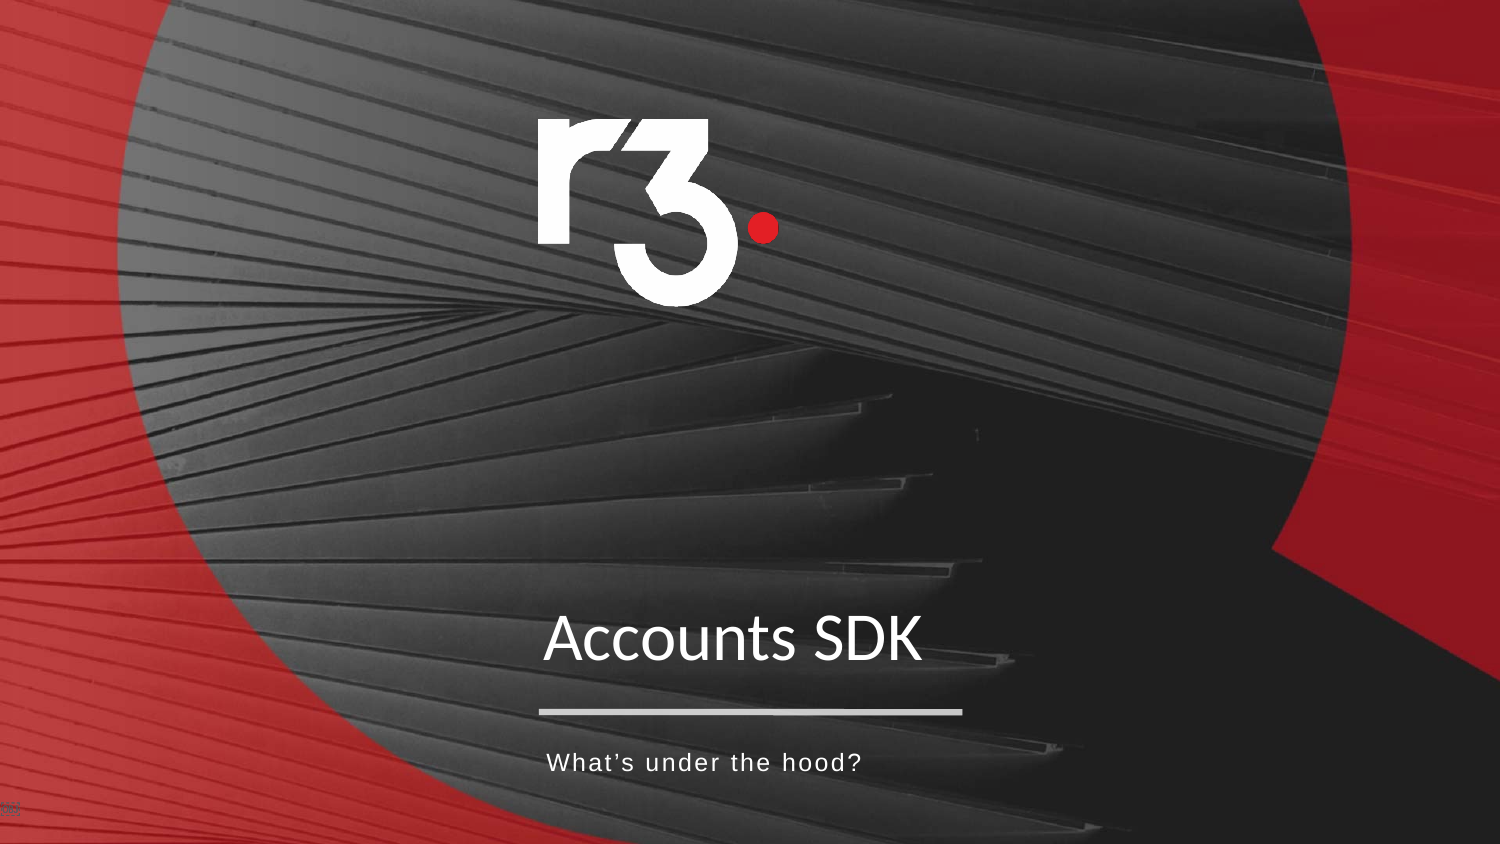

# Accounts SDK
What’s under the hood?